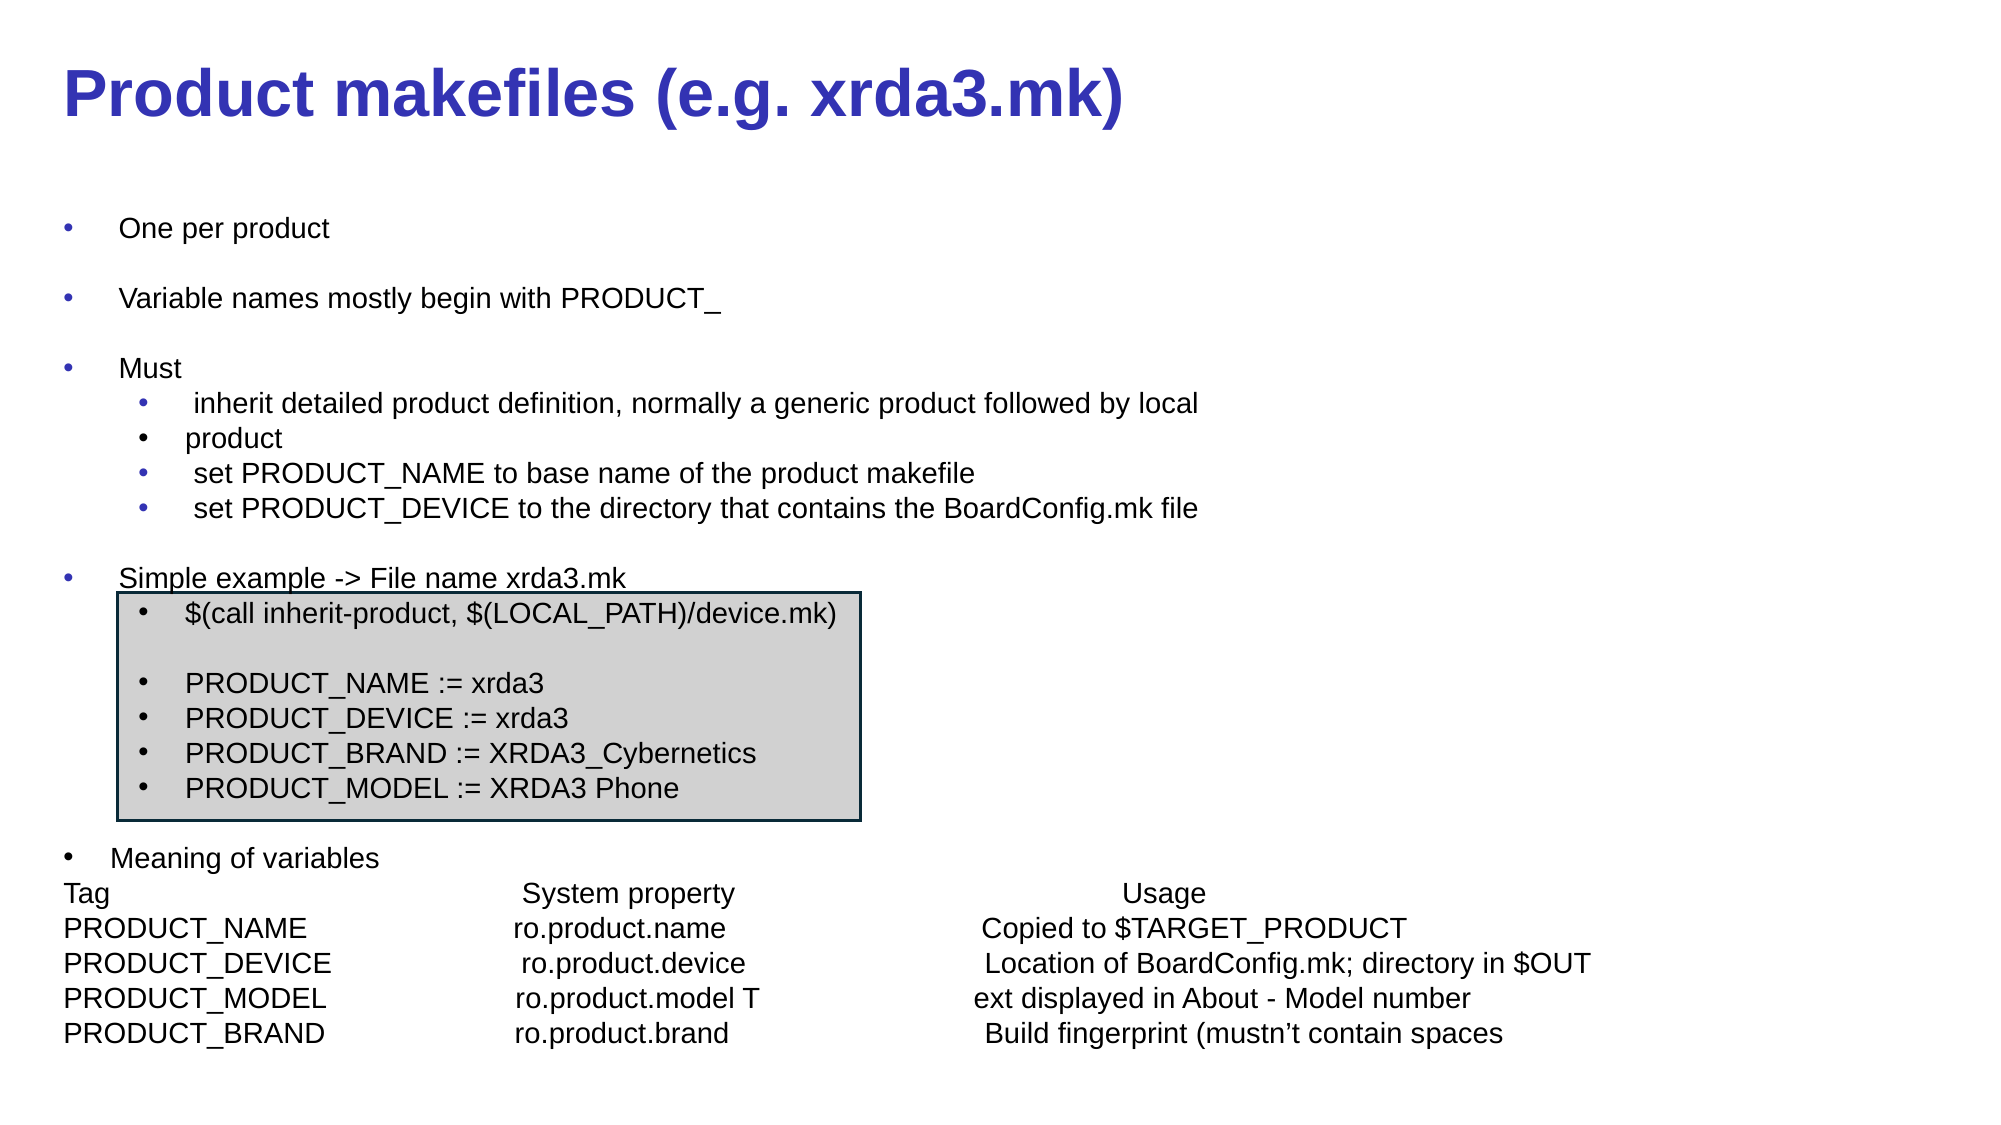

Product makefiles (e.g. xrda3.mk)

 One per product
 Variable names mostly begin with PRODUCT_
 Must
 inherit detailed product definition, normally a generic product followed by local
product
 set PRODUCT_NAME to base name of the product makefile
 set PRODUCT_DEVICE to the directory that contains the BoardConfig.mk file
 Simple example -> File name xrda3.mk
$(call inherit-product, $(LOCAL_PATH)/device.mk)

PRODUCT_NAME := xrda3
PRODUCT_DEVICE := xrda3
PRODUCT_BRAND := XRDA3_Cybernetics
PRODUCT_MODEL := XRDA3 Phone

Meaning of variables
Tag                                                  System property                                               Usage
PRODUCT_NAME                         ro.product.name                               Copied to $TARGET_PRODUCT
PRODUCT_DEVICE                       ro.product.device                             Location of BoardConfig.mk; directory in $OUT
PRODUCT_MODEL                       ro.product.model T                          ext displayed in About - Model number
PRODUCT_BRAND                       ro.product.brand                               Build fingerprint (mustn’t contain spaces